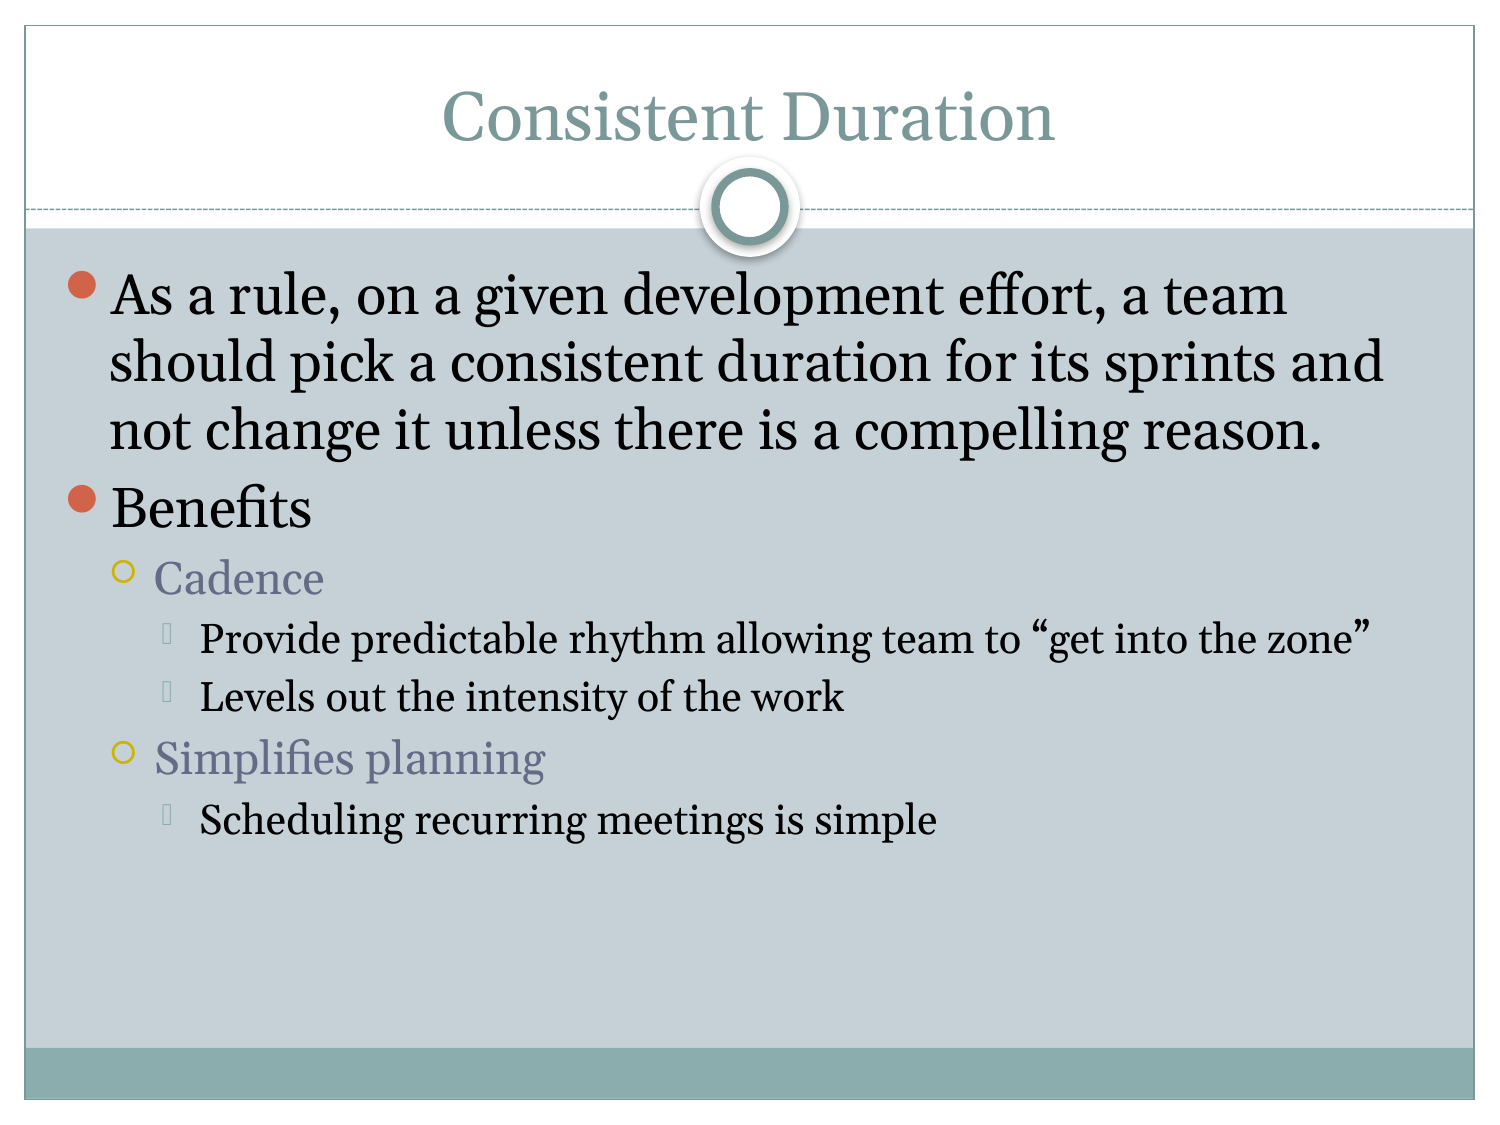

# Consistent Duration
As a rule, on a given development effort, a team should pick a consistent duration for its sprints and not change it unless there is a compelling reason.
Benefits
Cadence
Provide predictable rhythm allowing team to “get into the zone”
Levels out the intensity of the work
Simplifies planning
Scheduling recurring meetings is simple